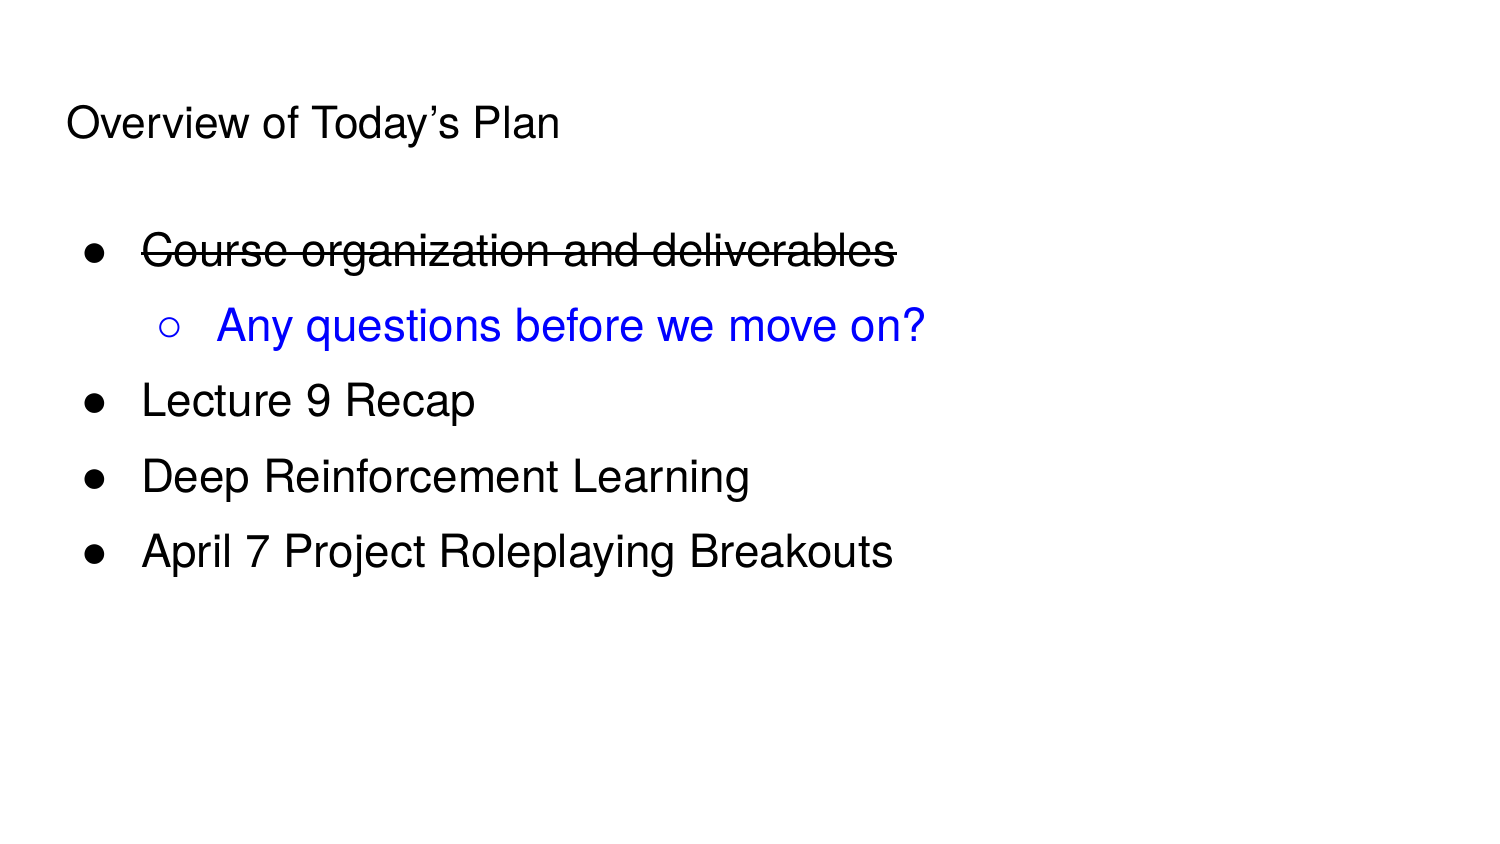

# Overview of Today’s Plan
Course organization and deliverables
Any questions before we move on?
Lecture 9 Recap
Deep Reinforcement Learning
April 7 Project Roleplaying Breakouts